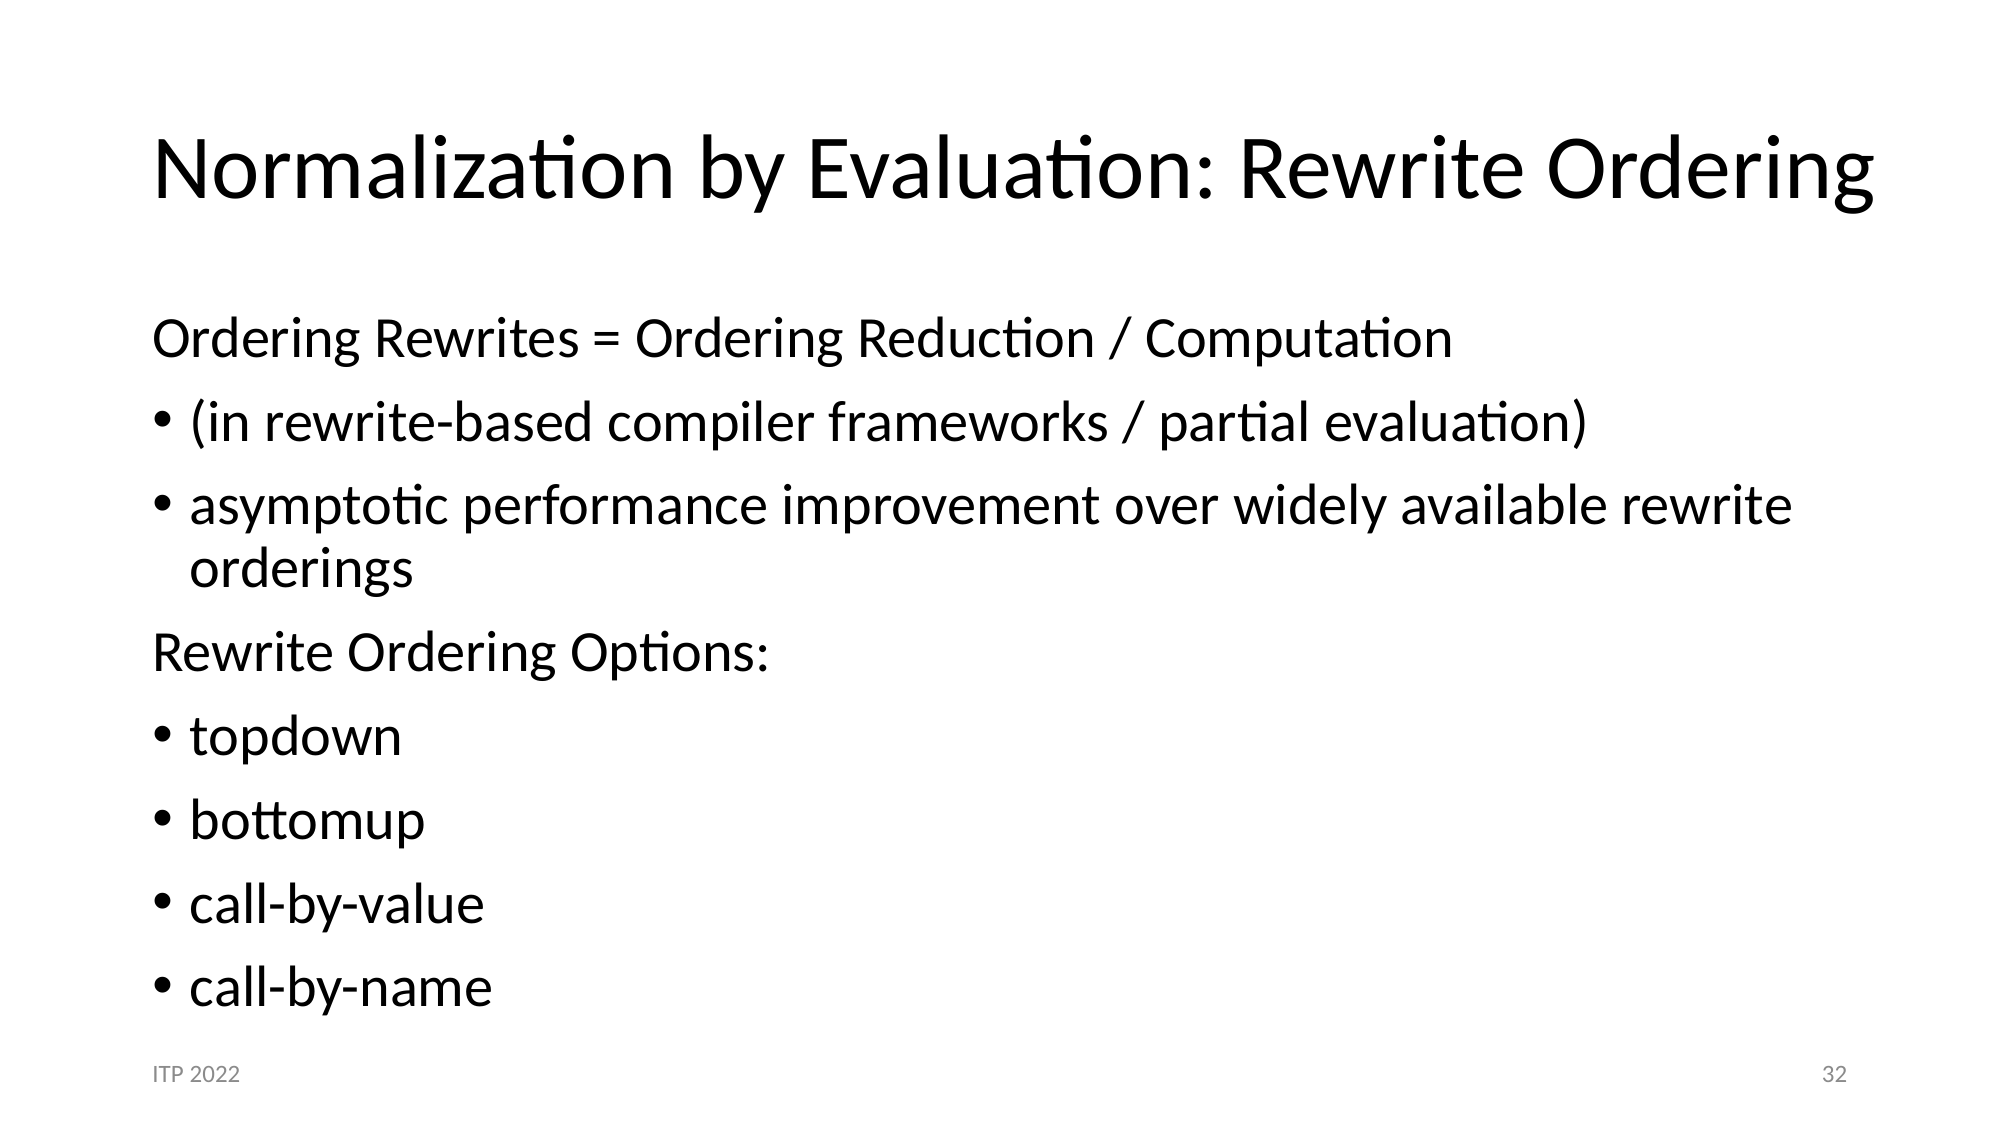

# Normalization by Evaluation: Rewrite Ordering
Ordering Rewrites = Ordering Reduction / Computation
(in rewrite-based compiler frameworks / partial evaluation)
asymptotic performance improvement over widely available rewrite orderings
Rewrite Ordering Options:
topdown
bottomup
call-by-value
call-by-name
ITP 2022
32